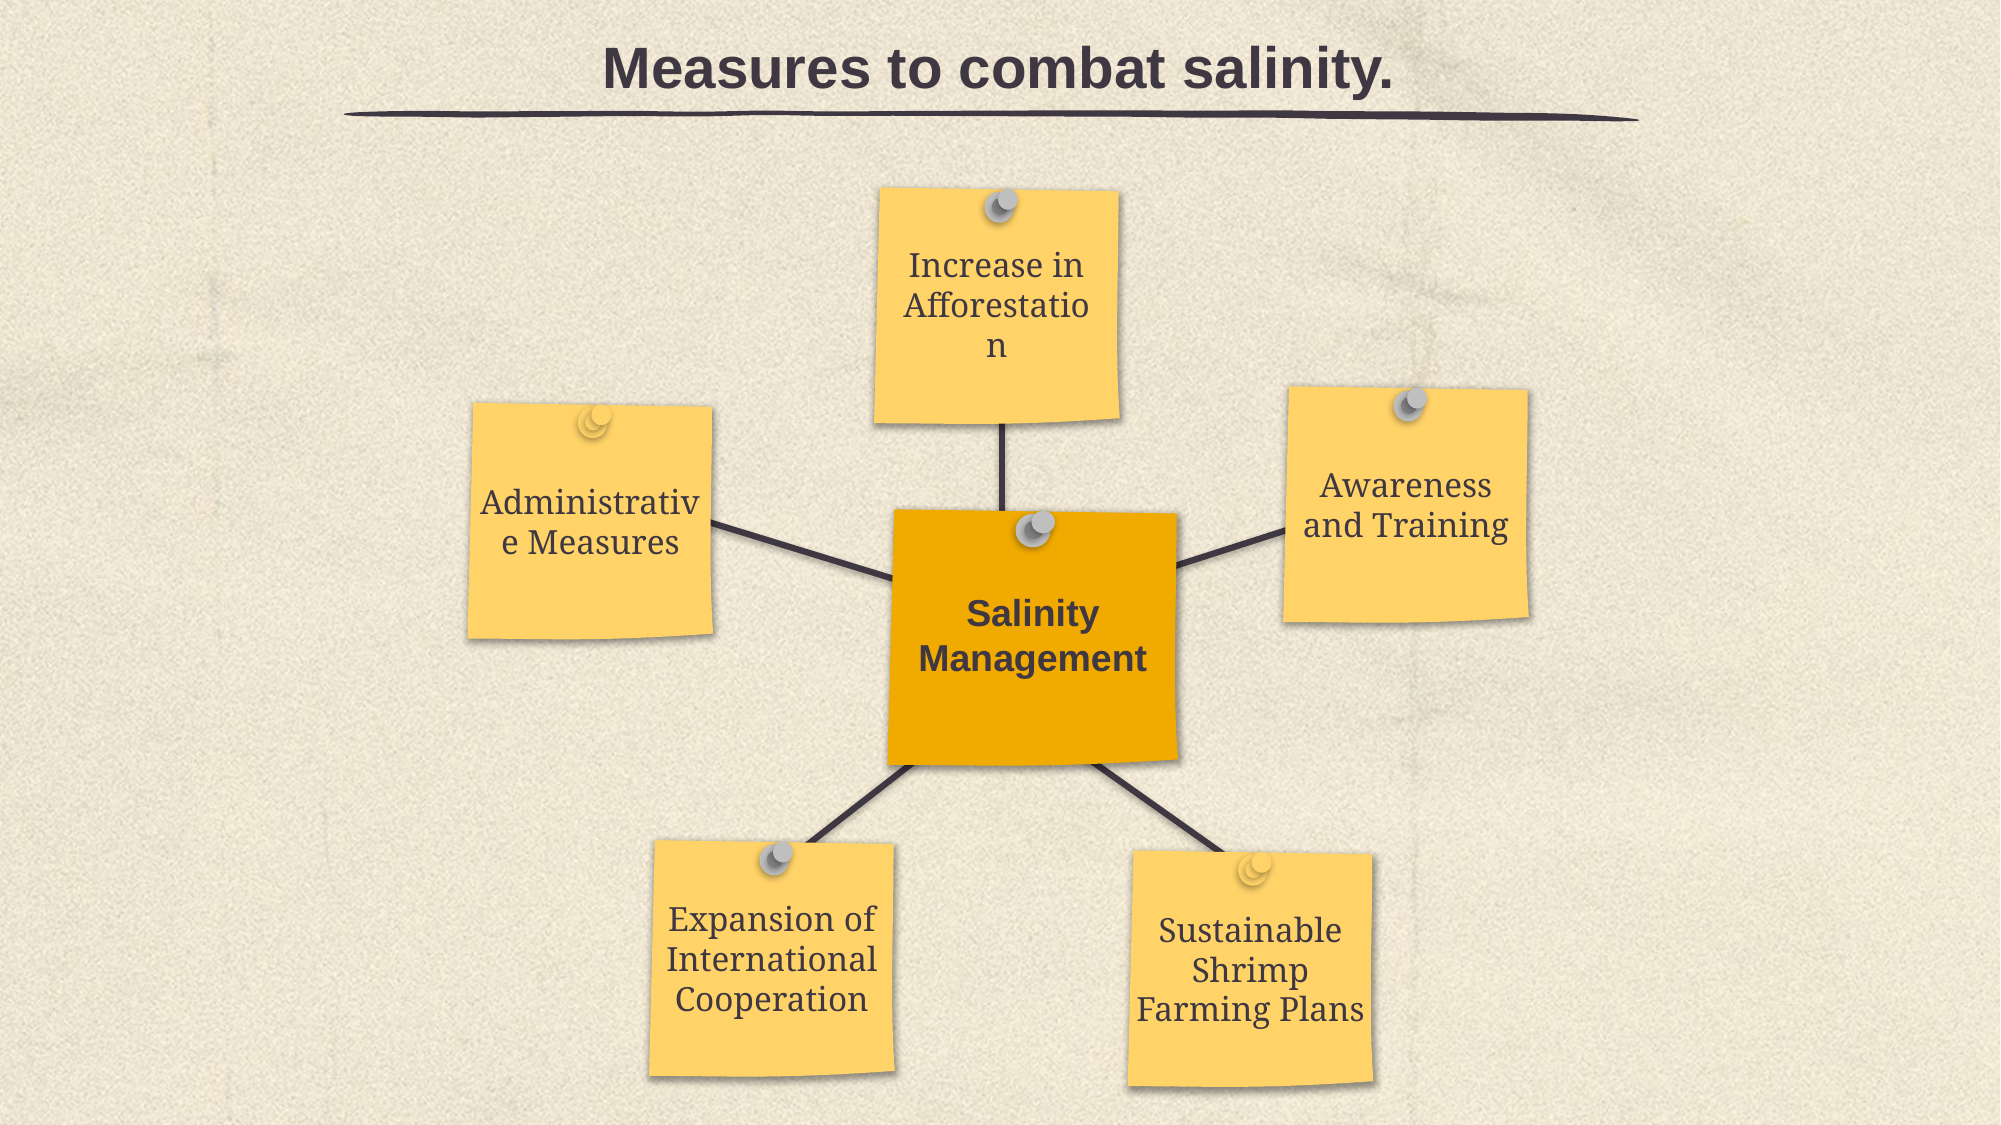

# Measures to combat salinity.

Increase in Afforestation
Awareness and Training

Administrative Measures

Salinity Management
Expansion of International Cooperation

Sustainable Shrimp Farming Plans